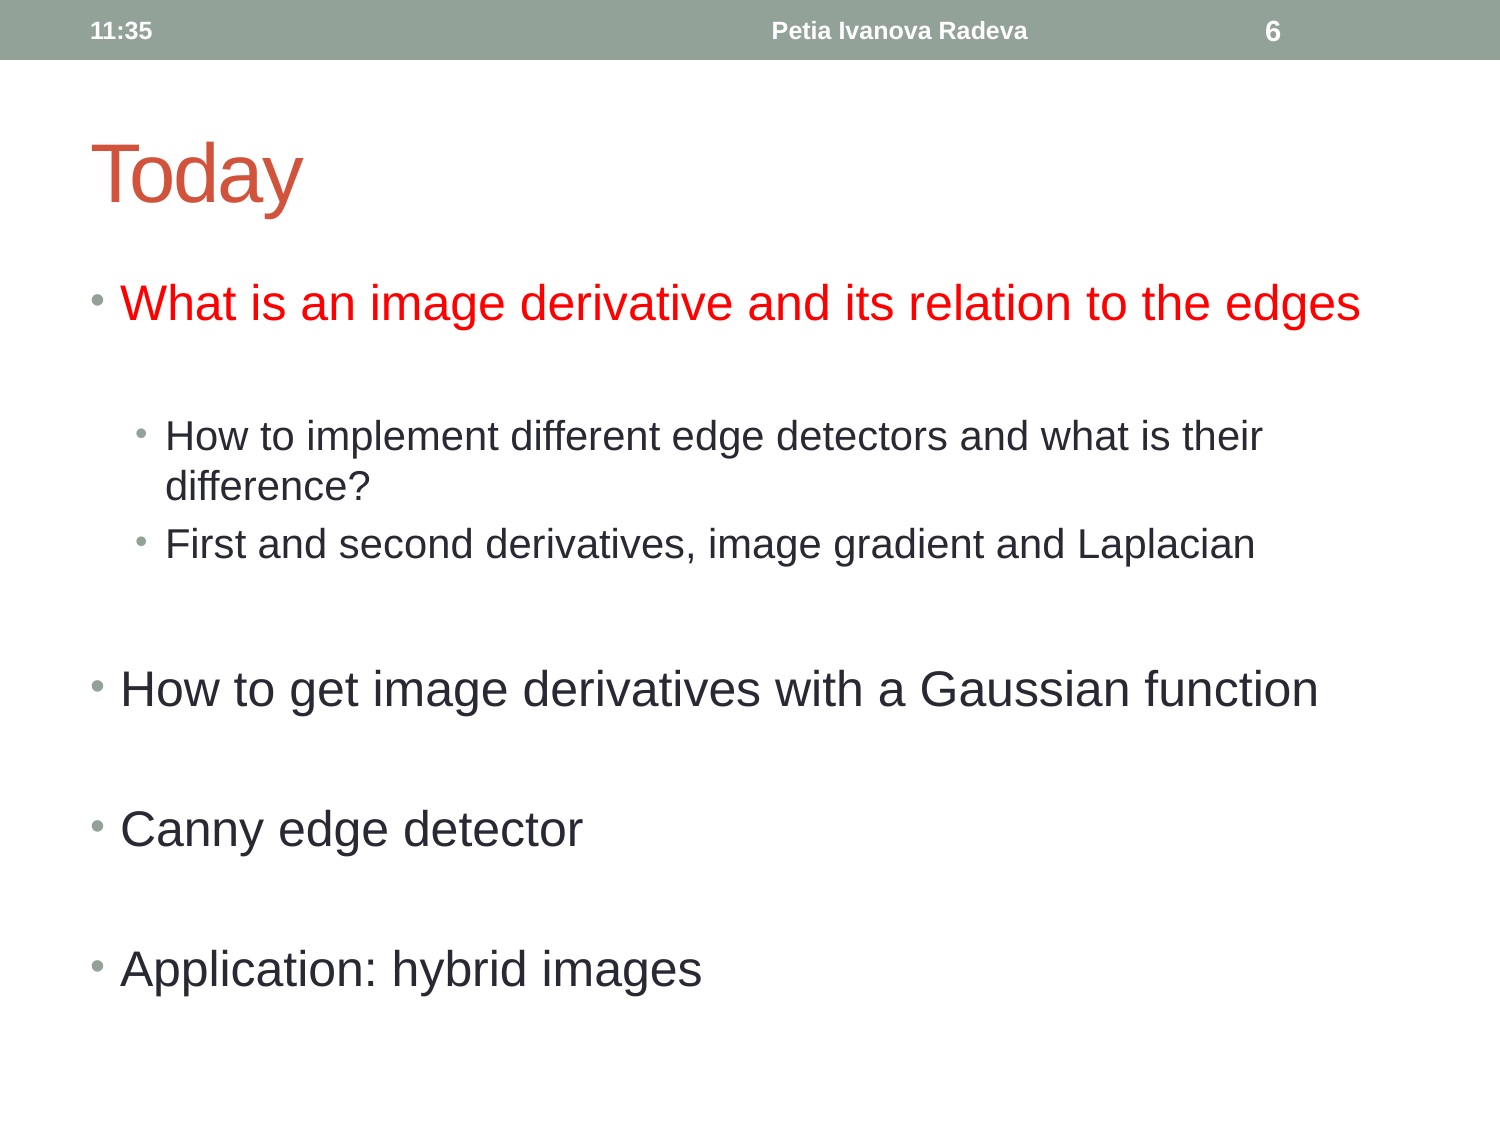

11:35
Petia Ivanova Radeva
6
# Today
What is an image derivative and its relation to the edges

How to implement different edge detectors and what is their difference?
First and second derivatives, image gradient and Laplacian

How to get image derivatives with a Gaussian function

Canny edge detector

Application: hybrid images